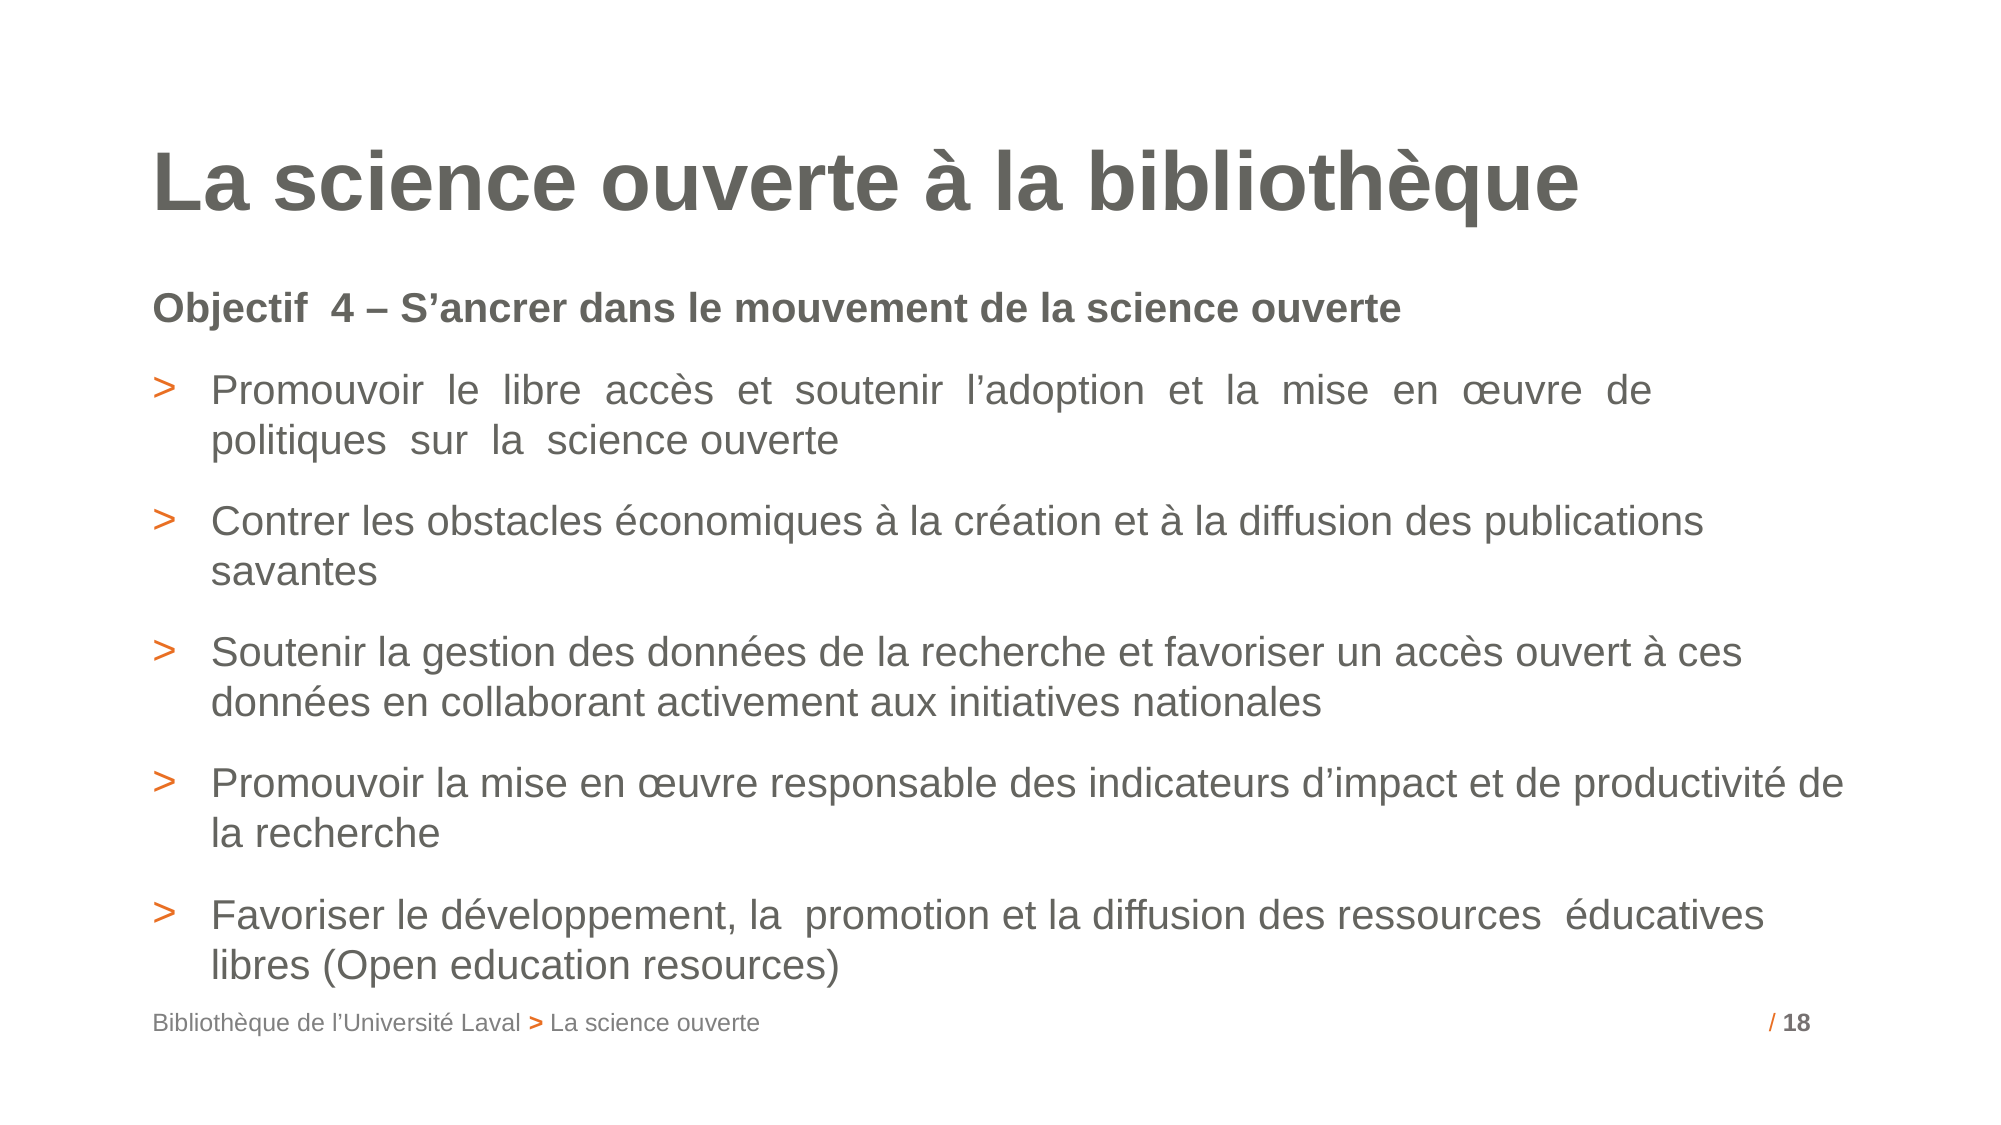

# La science ouverte à la bibliothèque
Objectif  4 – S’ancrer dans le mouvement de la science ouverte
Promouvoir  le  libre  accès  et  soutenir  l’adoption  et  la  mise  en  œuvre  de  politiques  sur  la  science ouverte
Contrer les obstacles économiques à la création et à la diffusion des publications savantes
Soutenir la gestion des données de la recherche et favoriser un accès ouvert à ces  données en collaborant activement aux initiatives nationales
Promouvoir la mise en œuvre responsable des indicateurs d’impact et de productivité de la recherche
Favoriser le développement, la  promotion et la diffusion des ressources  éducatives  libres (Open education resources)
Bibliothèque de l’Université Laval > La science ouverte
/ 18